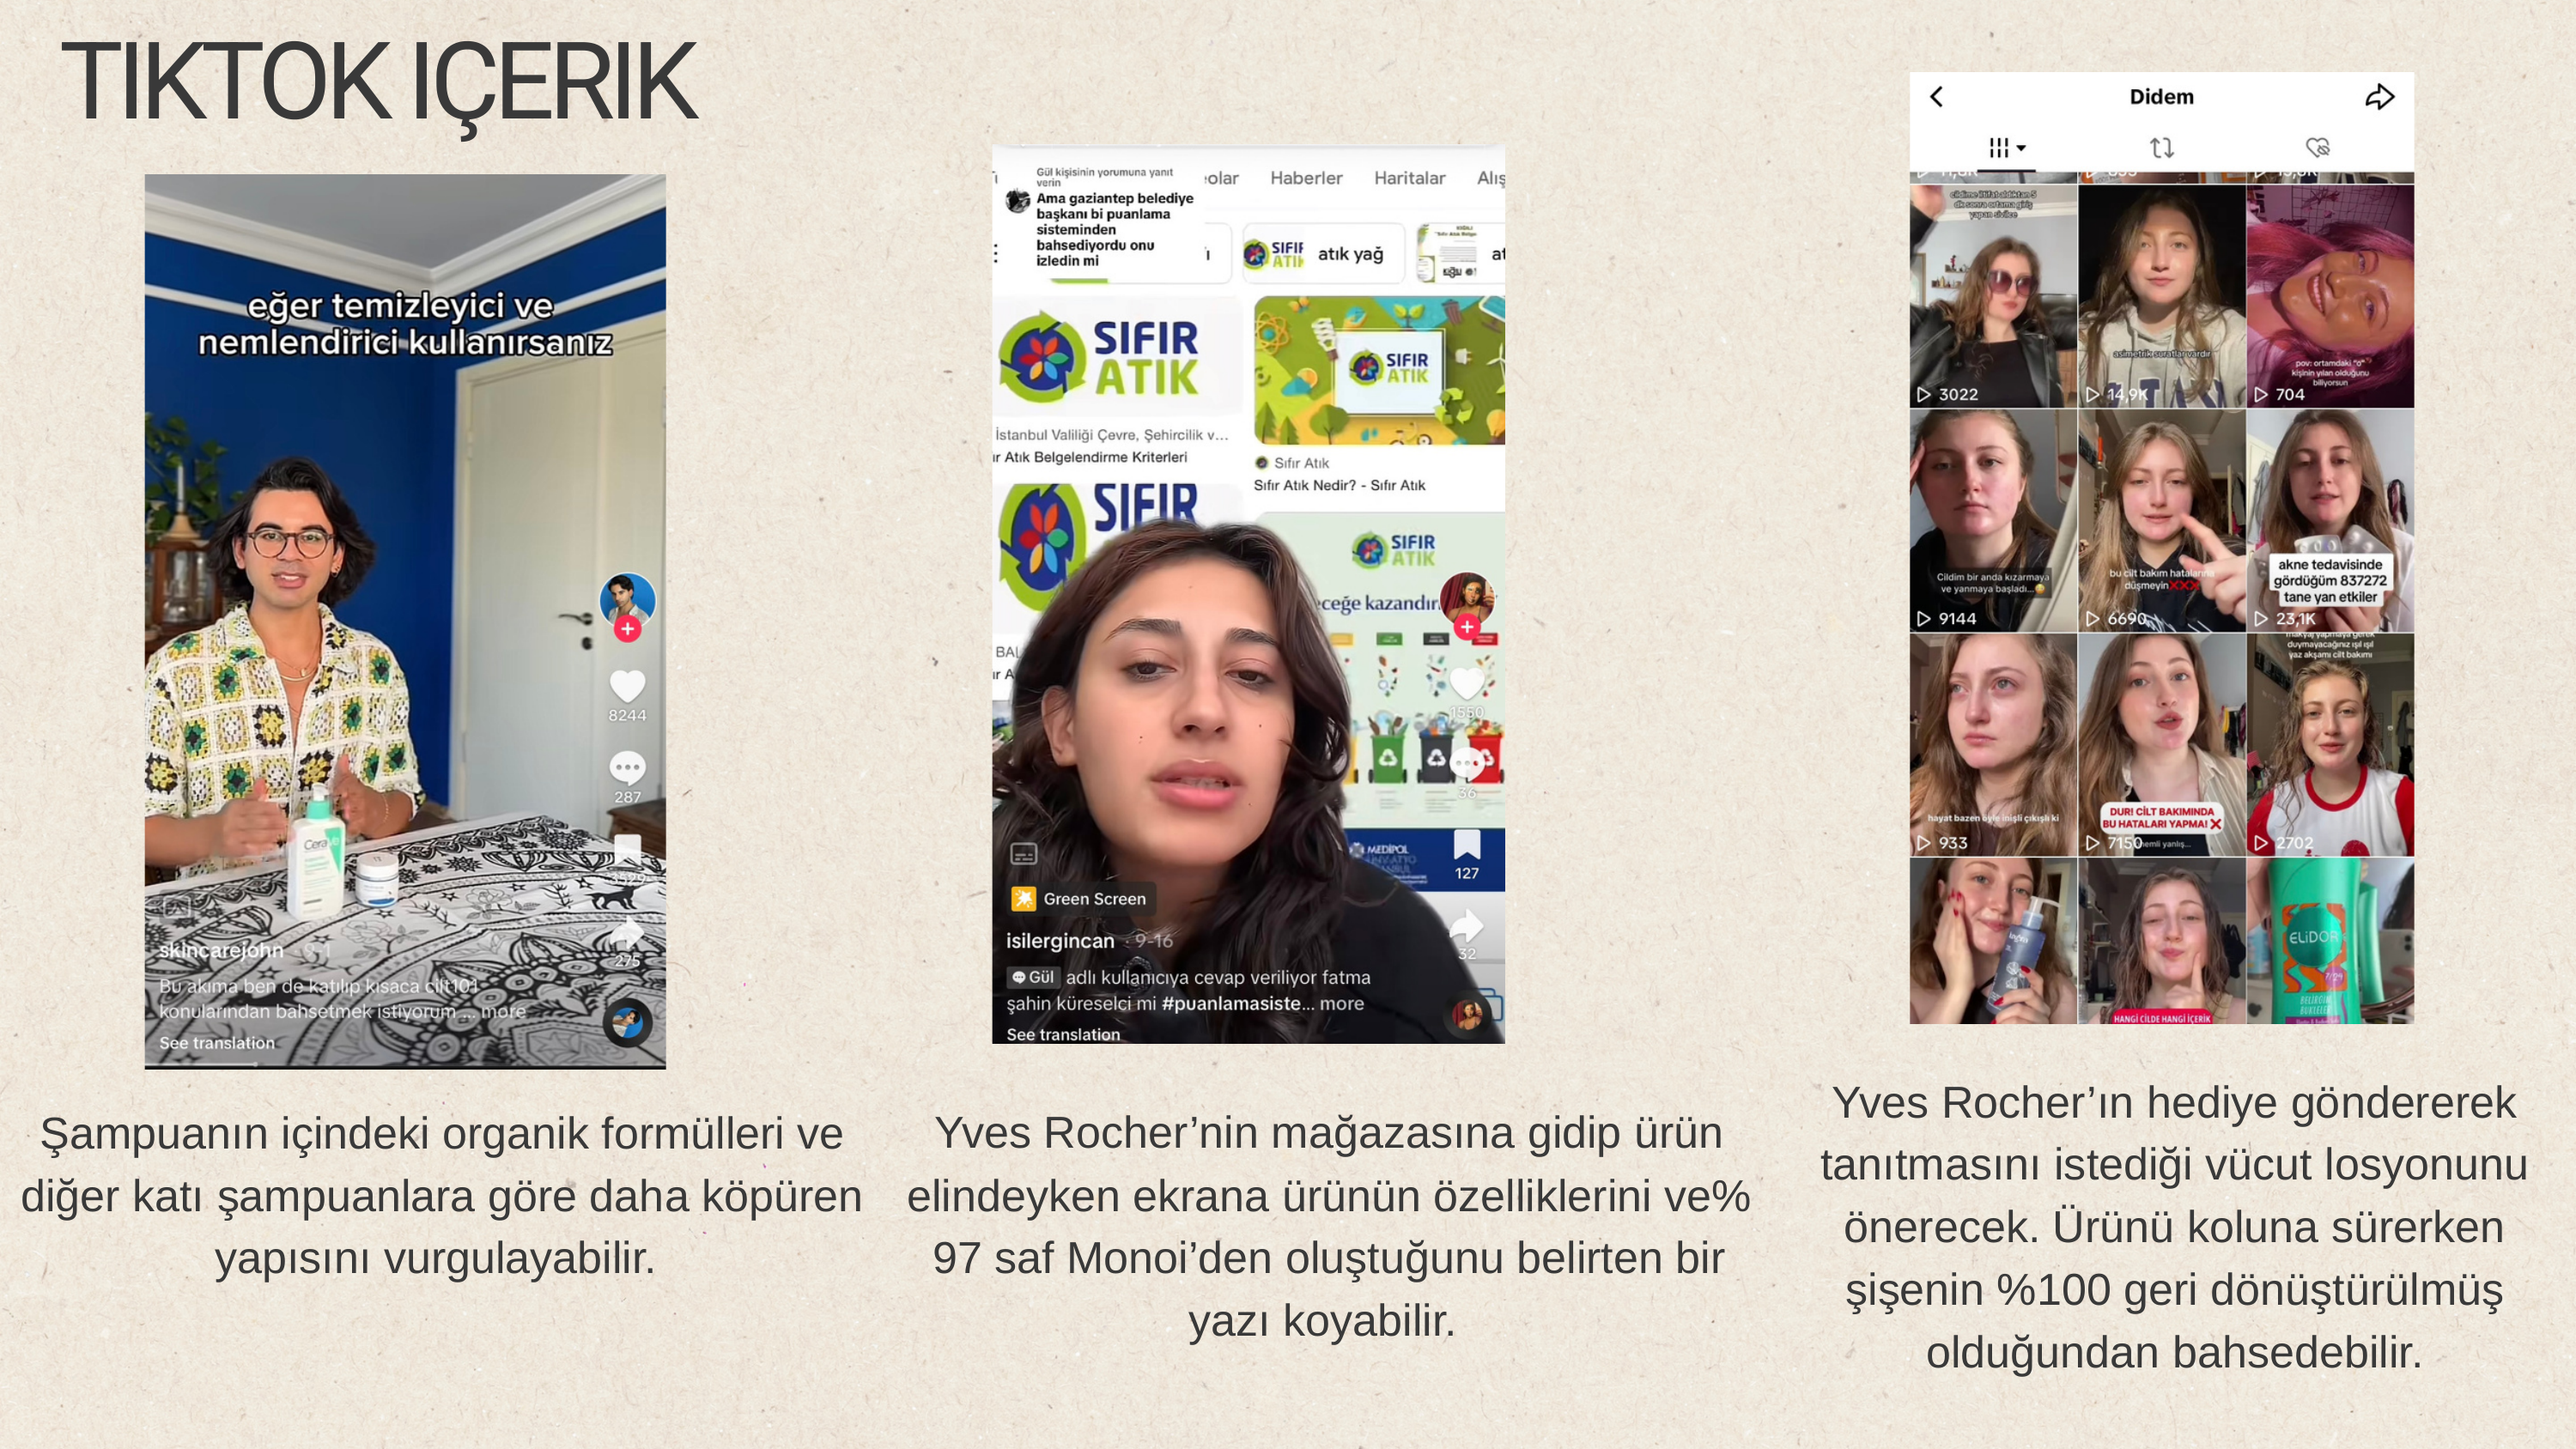

TIKTOK IÇERIK

Yves Rocher’ın hediye göndererek tanıtmasını istediği vücut losyonunu önerecek. Ürünü koluna sürerken şişenin %100 geri dönüştürülmüş olduğundan bahsedebilir.
Şampuanın içindeki organik formülleri ve diğer katı şampuanlara göre daha köpüren yapısını vurgulayabilir.
Yves Rocher’nin mağazasına gidip ürün elindeyken ekrana ürünün özelliklerini ve% 97 saf Monoi’den oluştuğunu belirten bir yazı koyabilir.